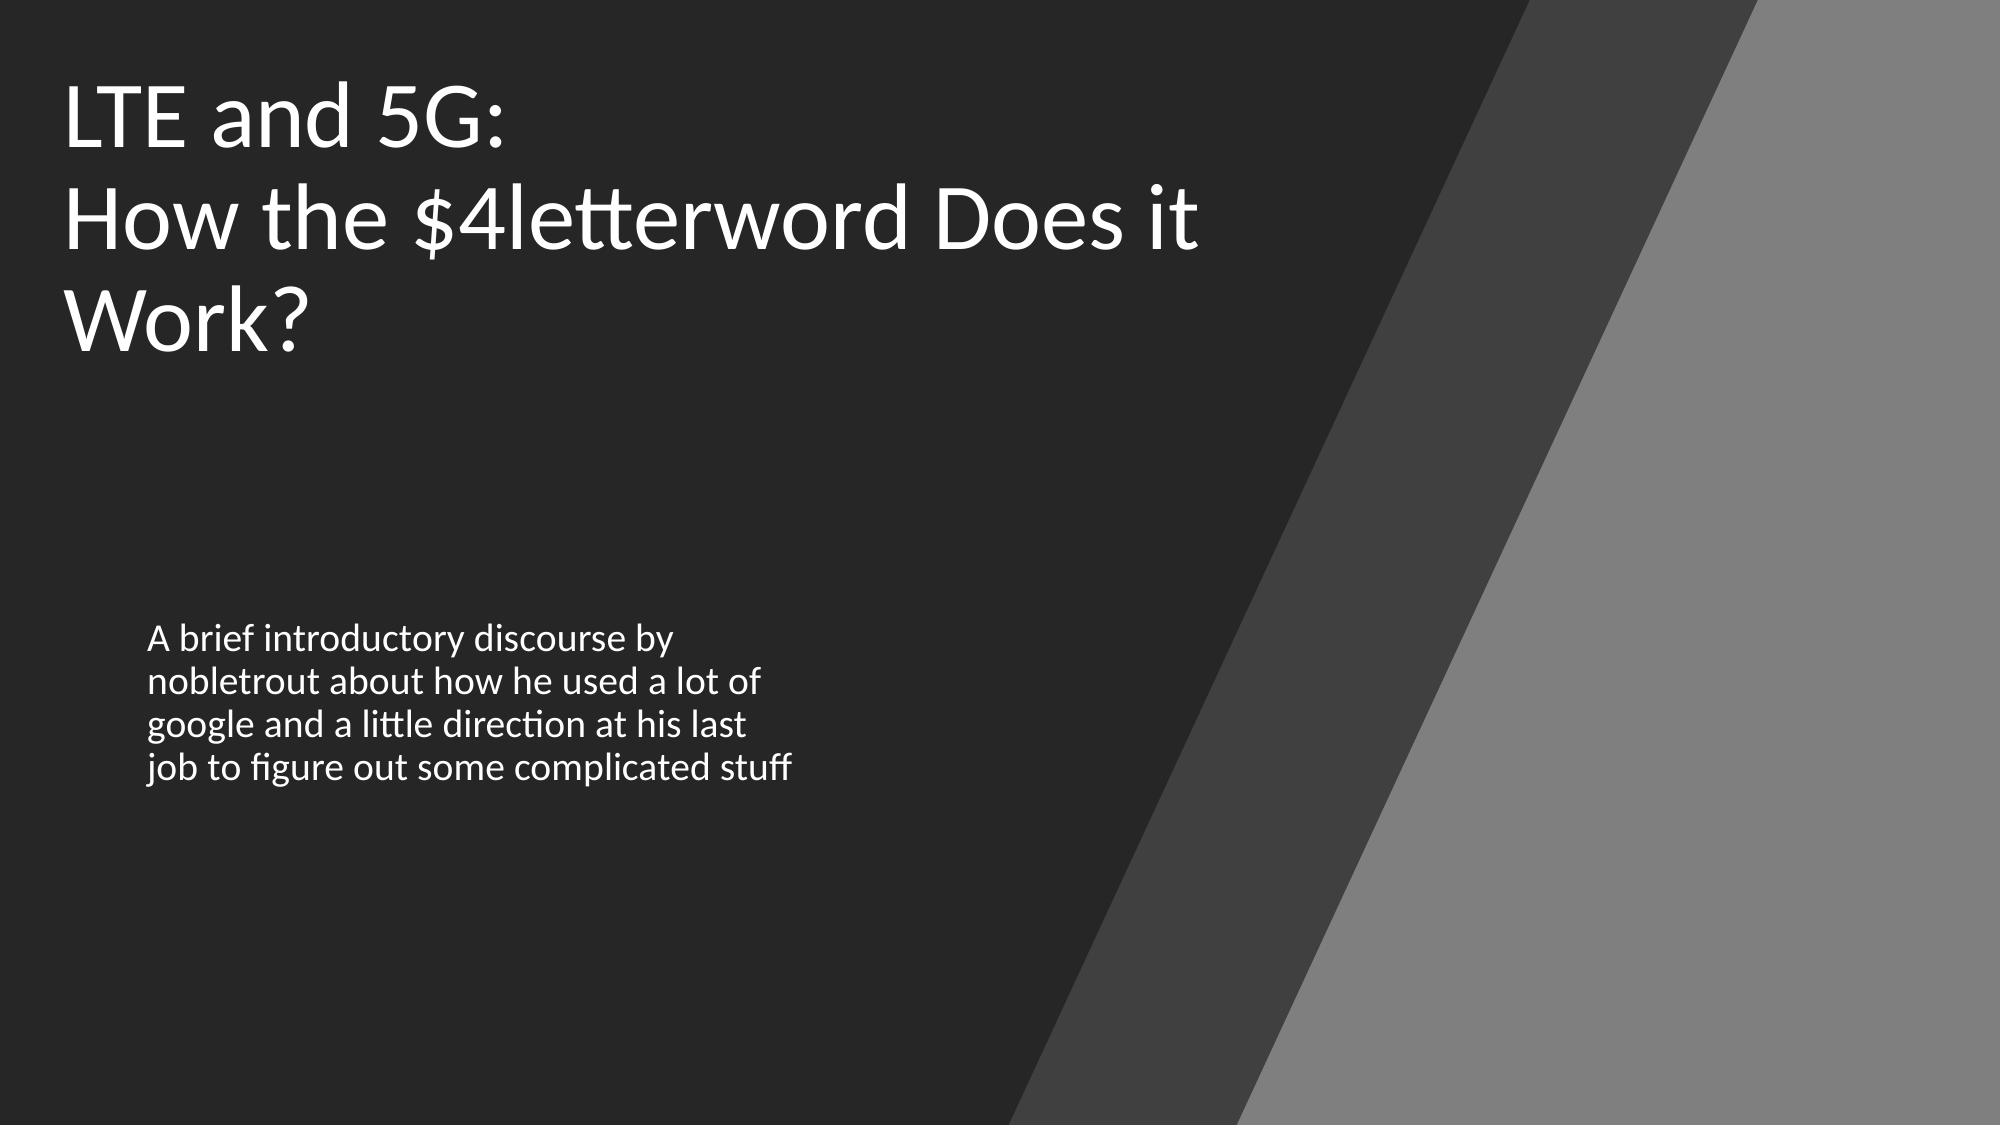

# LTE and 5G: How the $4letterword Does it Work?
A brief introductory discourse by nobletrout about how he used a lot of google and a little direction at his last job to figure out some complicated stuff